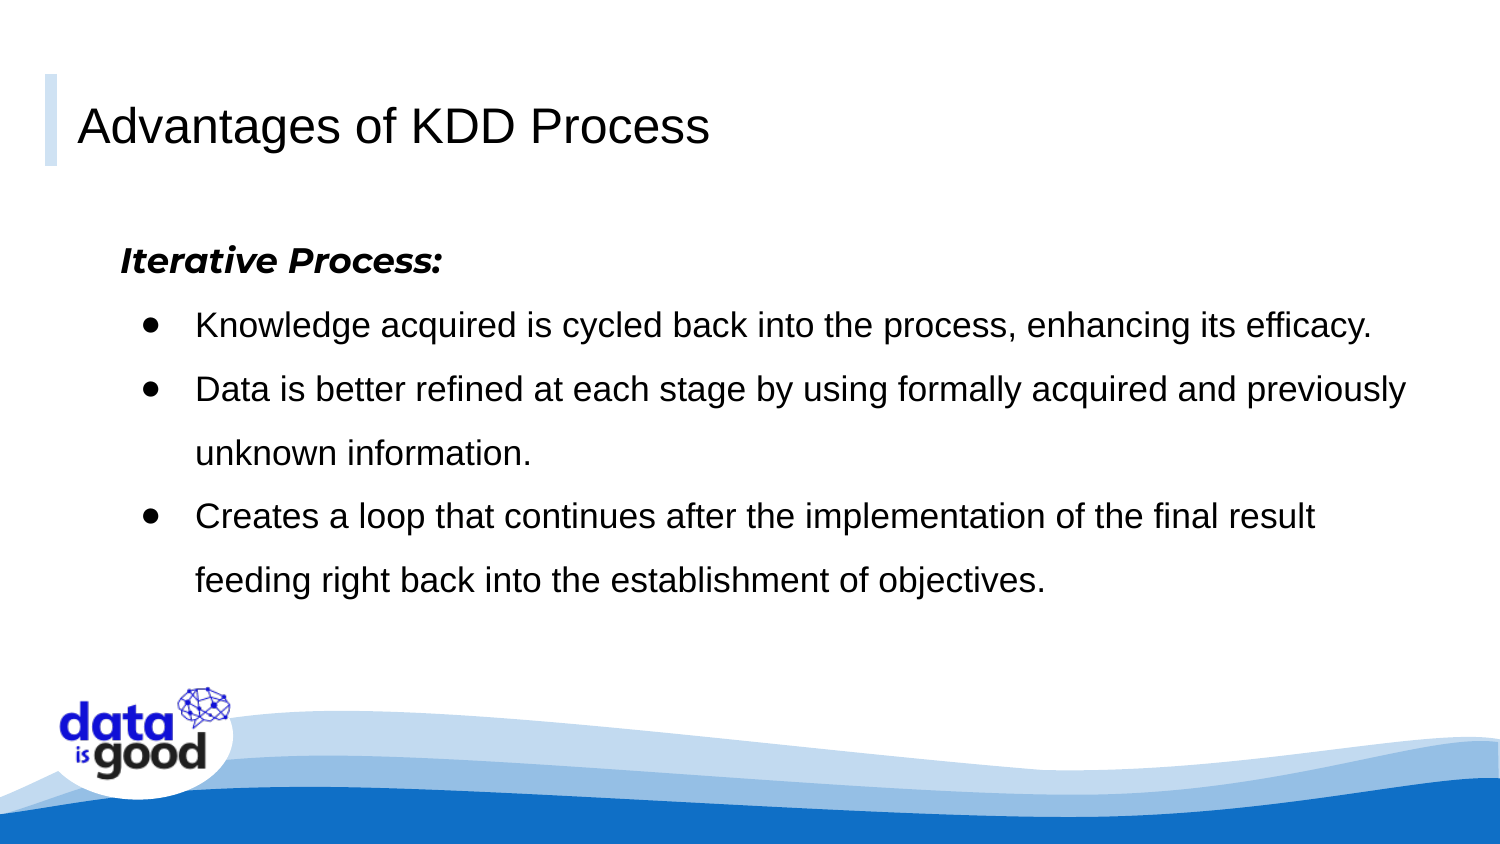

# Advantages of KDD Process
Iterative Process:
Knowledge acquired is cycled back into the process, enhancing its efficacy.
Data is better refined at each stage by using formally acquired and previously unknown information.
Creates a loop that continues after the implementation of the final result feeding right back into the establishment of objectives.